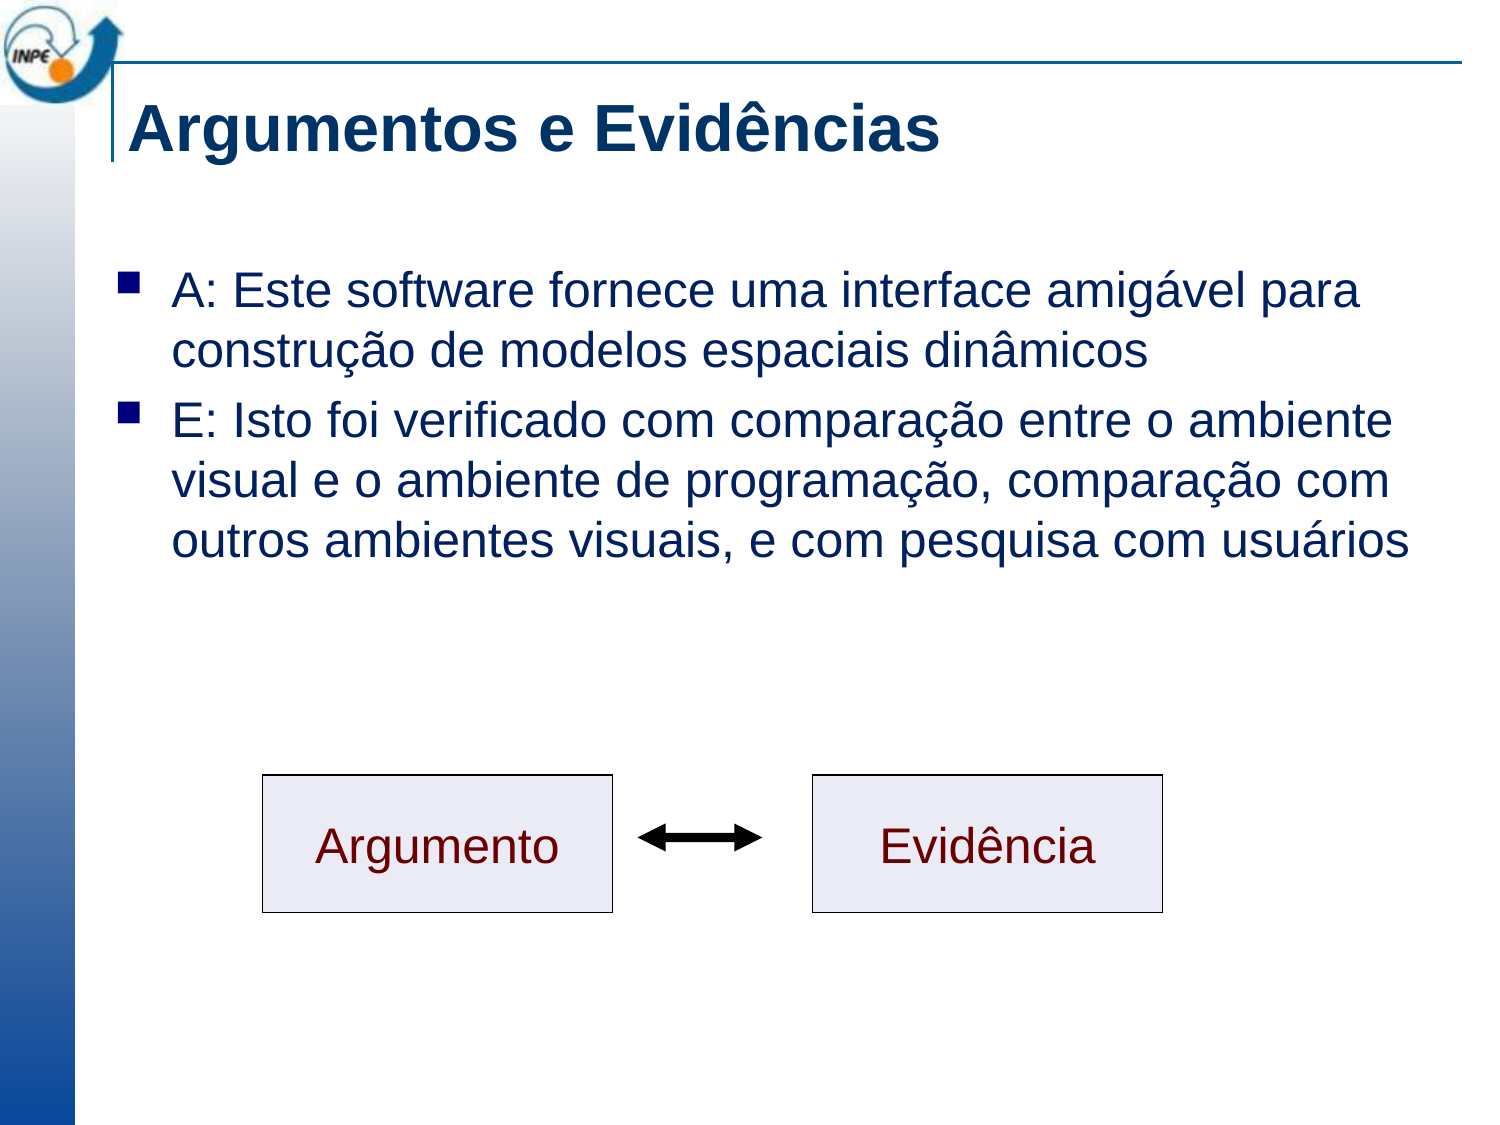

# Argumentos e Evidências
A: Este software fornece uma interface amigável para construção de modelos espaciais dinâmicos
E: Isto foi verificado com comparação entre o ambiente visual e o ambiente de programação, comparação com outros ambientes visuais, e com pesquisa com usuários
Argumento
Evidência